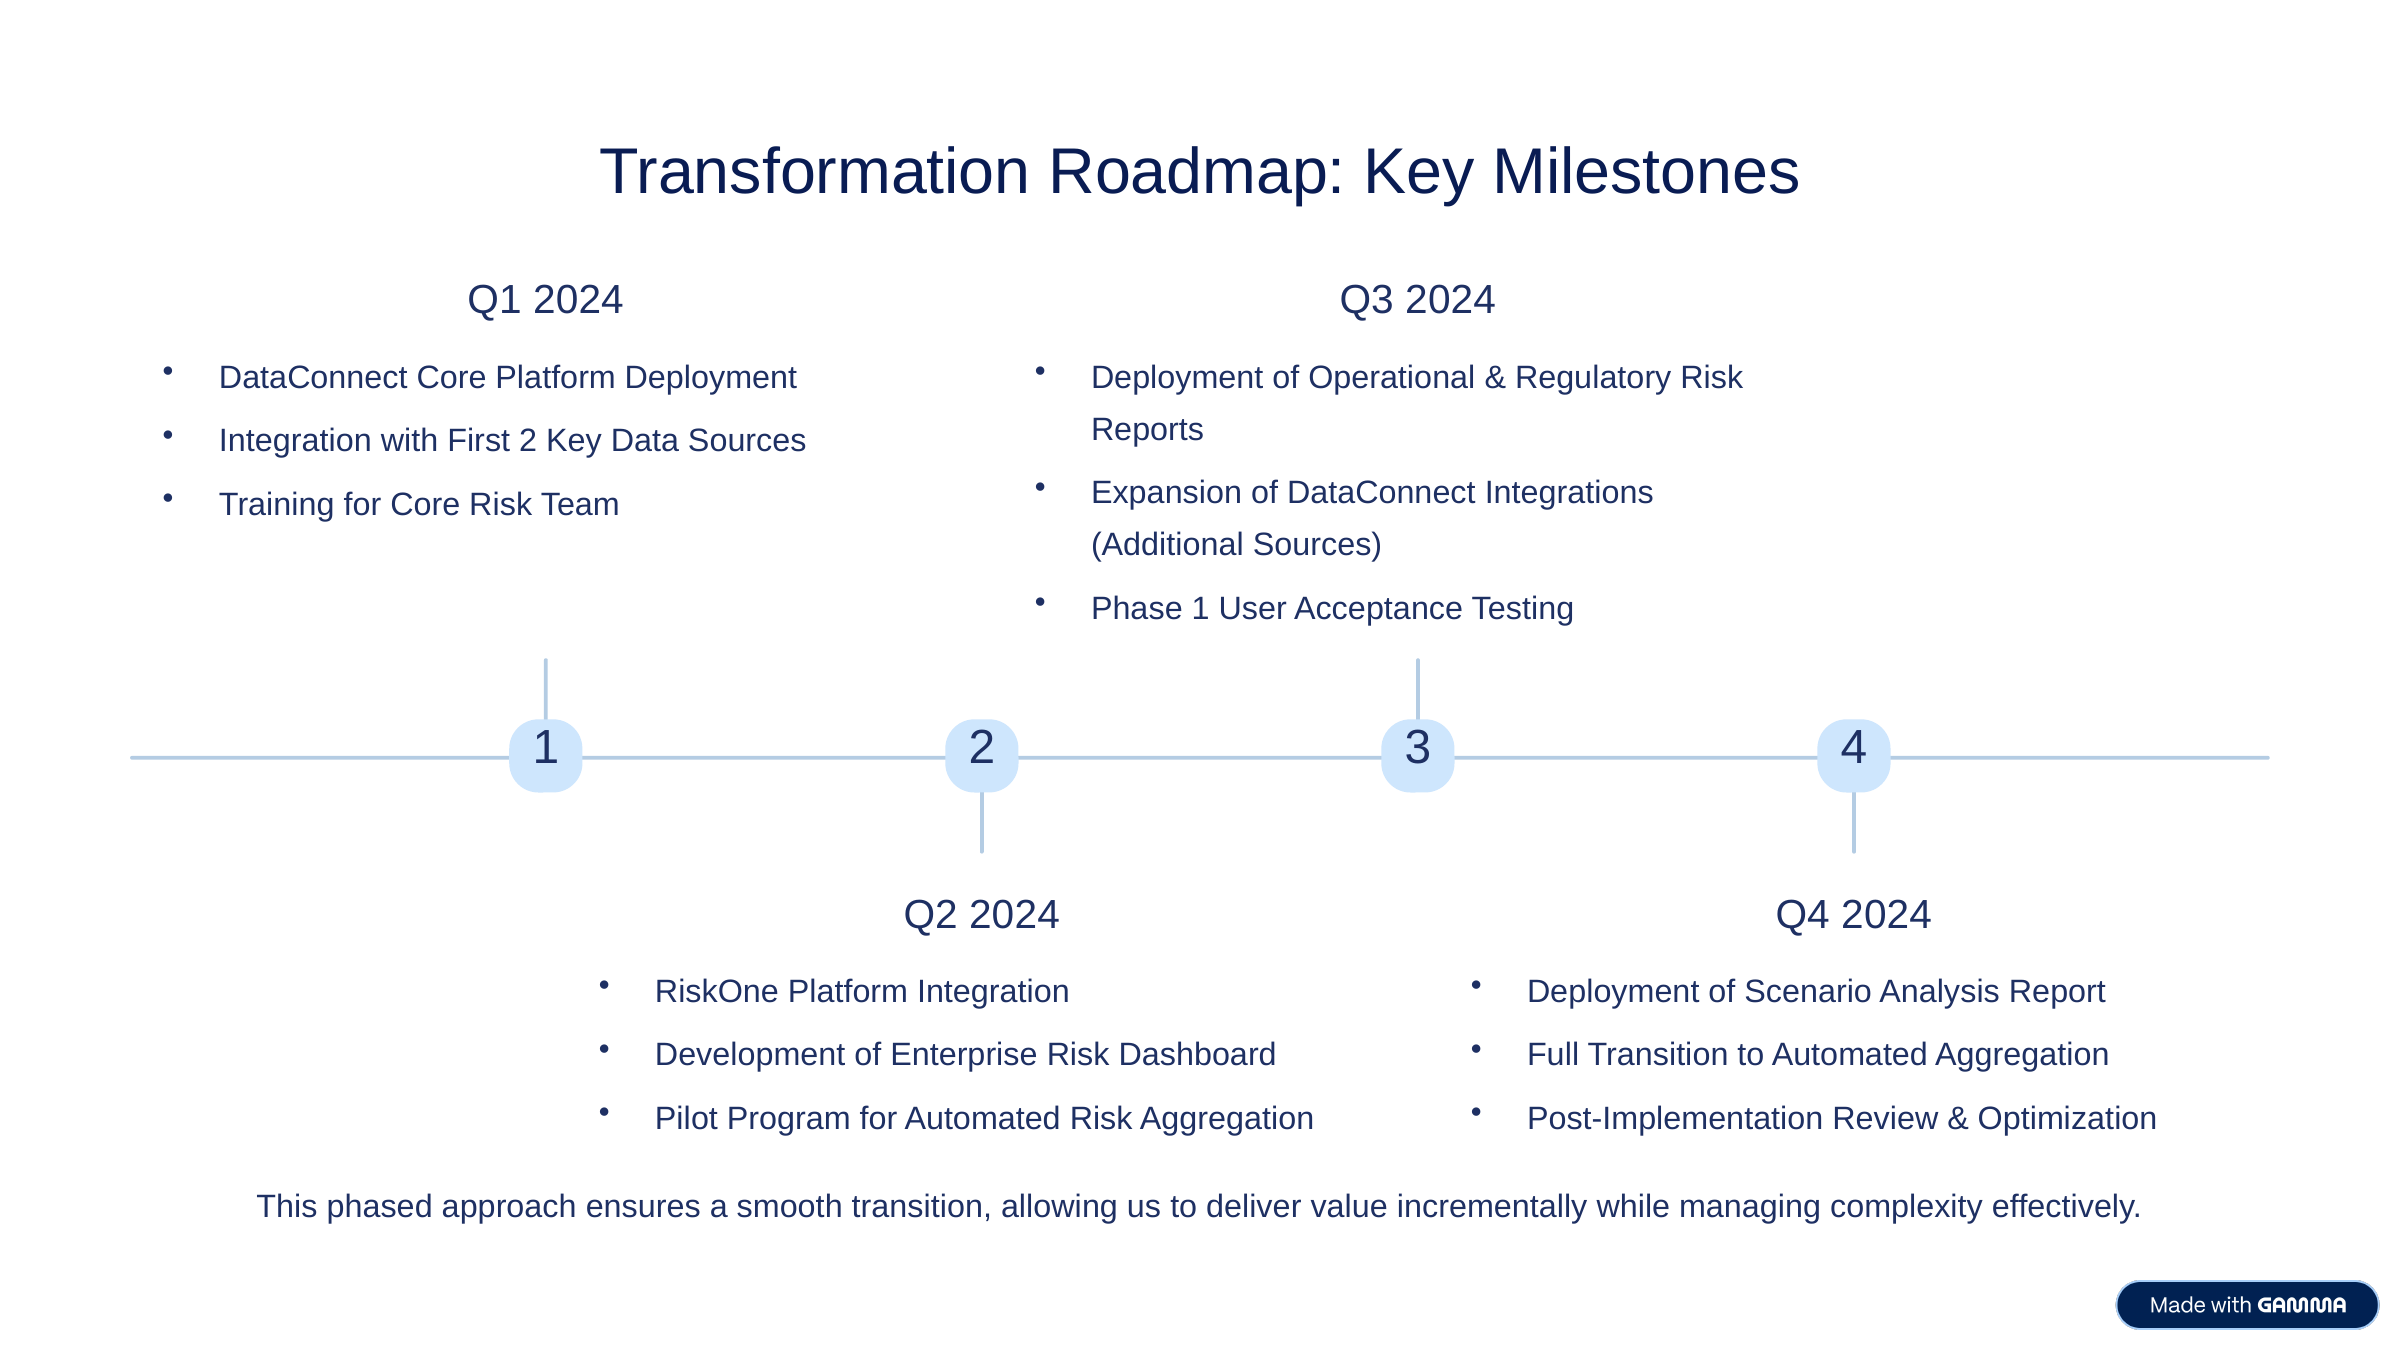

Transformation Roadmap: Key Milestones
Q1 2024
Q3 2024
DataConnect Core Platform Deployment
Deployment of Operational & Regulatory Risk Reports
Integration with First 2 Key Data Sources
Expansion of DataConnect Integrations (Additional Sources)
Training for Core Risk Team
Phase 1 User Acceptance Testing

1
2
3
4

Q2 2024
Q4 2024
RiskOne Platform Integration
Deployment of Scenario Analysis Report
Development of Enterprise Risk Dashboard
Full Transition to Automated Aggregation
Pilot Program for Automated Risk Aggregation
Post-Implementation Review & Optimization
This phased approach ensures a smooth transition, allowing us to deliver value incrementally while managing complexity effectively.